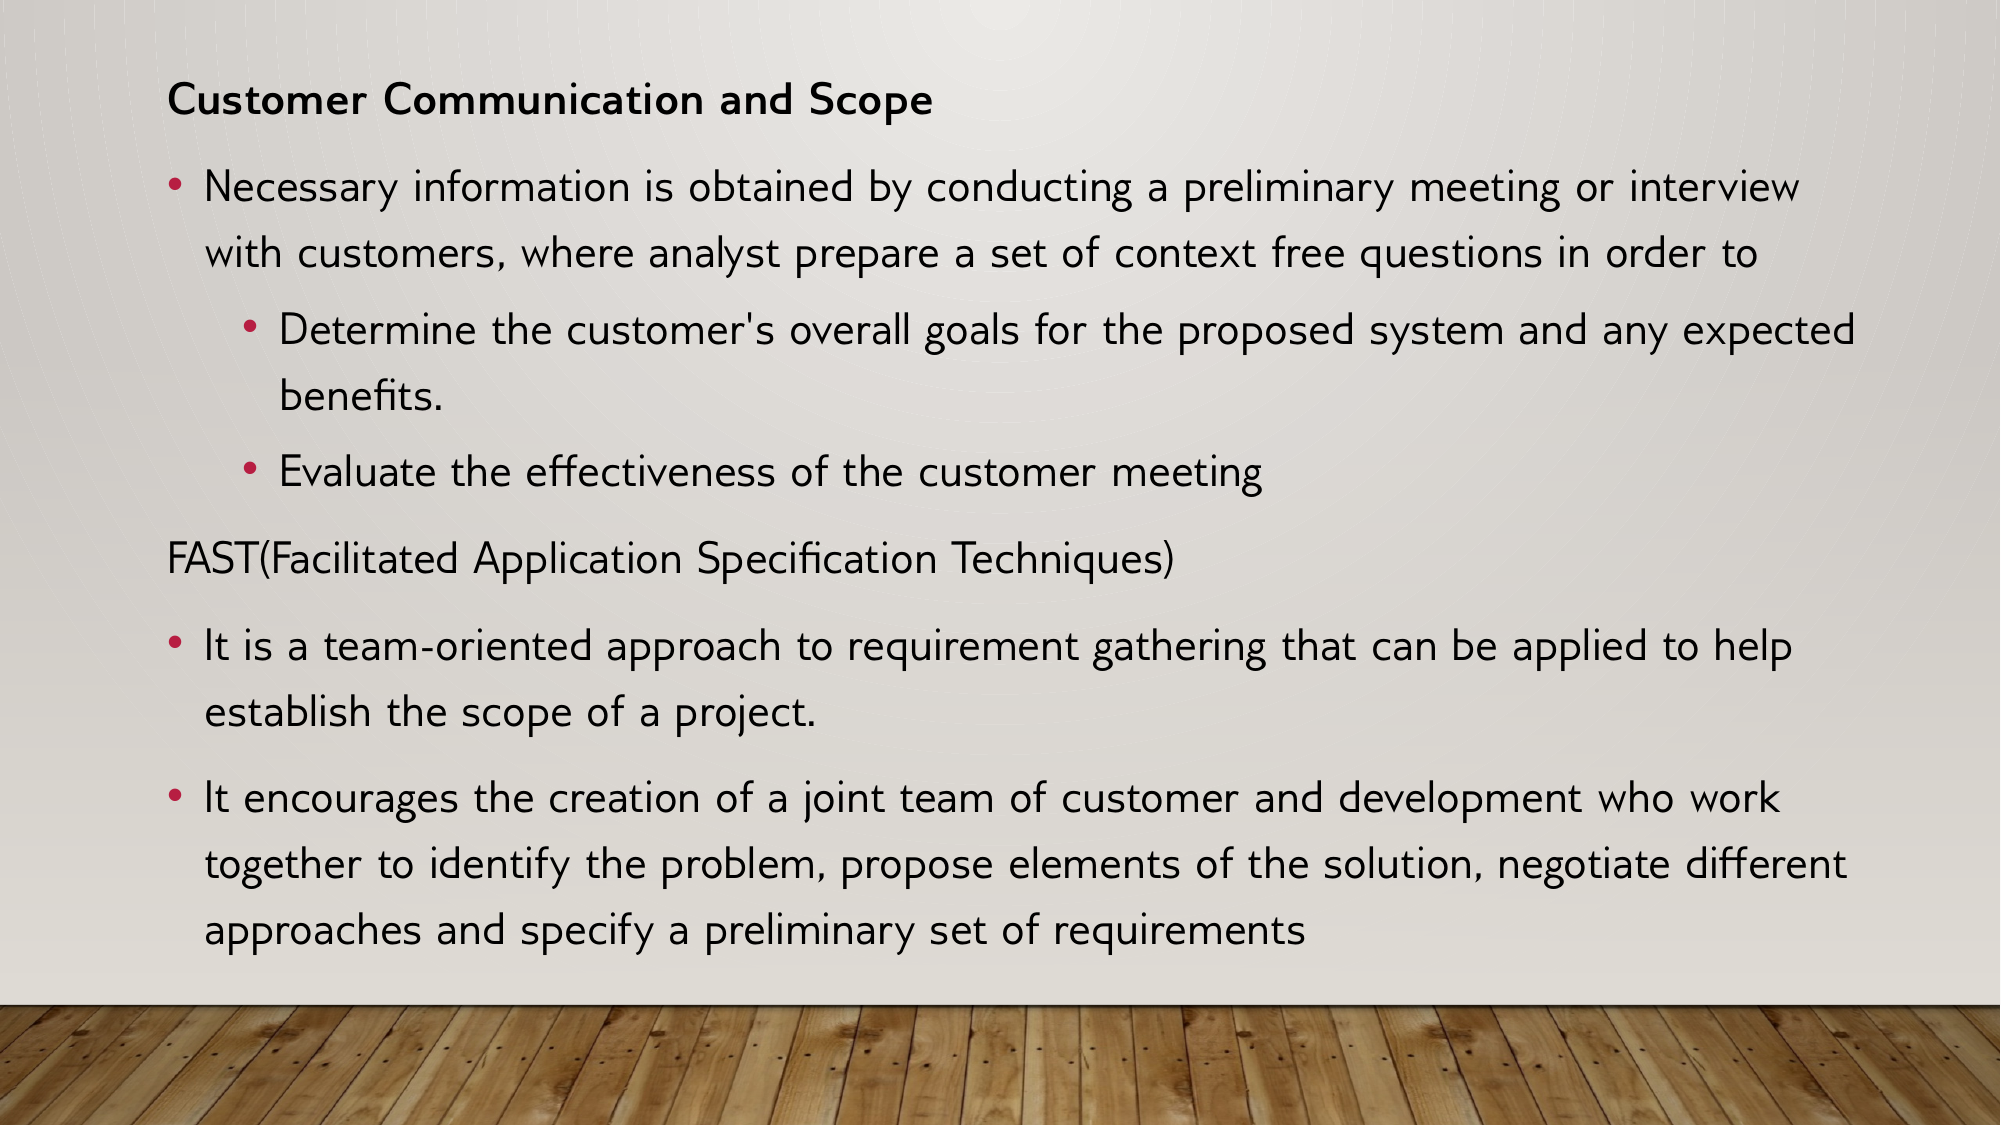

Customer Communication and Scope
Necessary information is obtained by conducting a preliminary meeting or interview with customers, where analyst prepare a set of context free questions in order to
Determine the customer's overall goals for the proposed system and any expected benefits.
Evaluate the effectiveness of the customer meeting
FAST(Facilitated Application Specification Techniques)
It is a team-oriented approach to requirement gathering that can be applied to help establish the scope of a project.
It encourages the creation of a joint team of customer and development who work together to identify the problem, propose elements of the solution, negotiate different approaches and specify a preliminary set of requirements